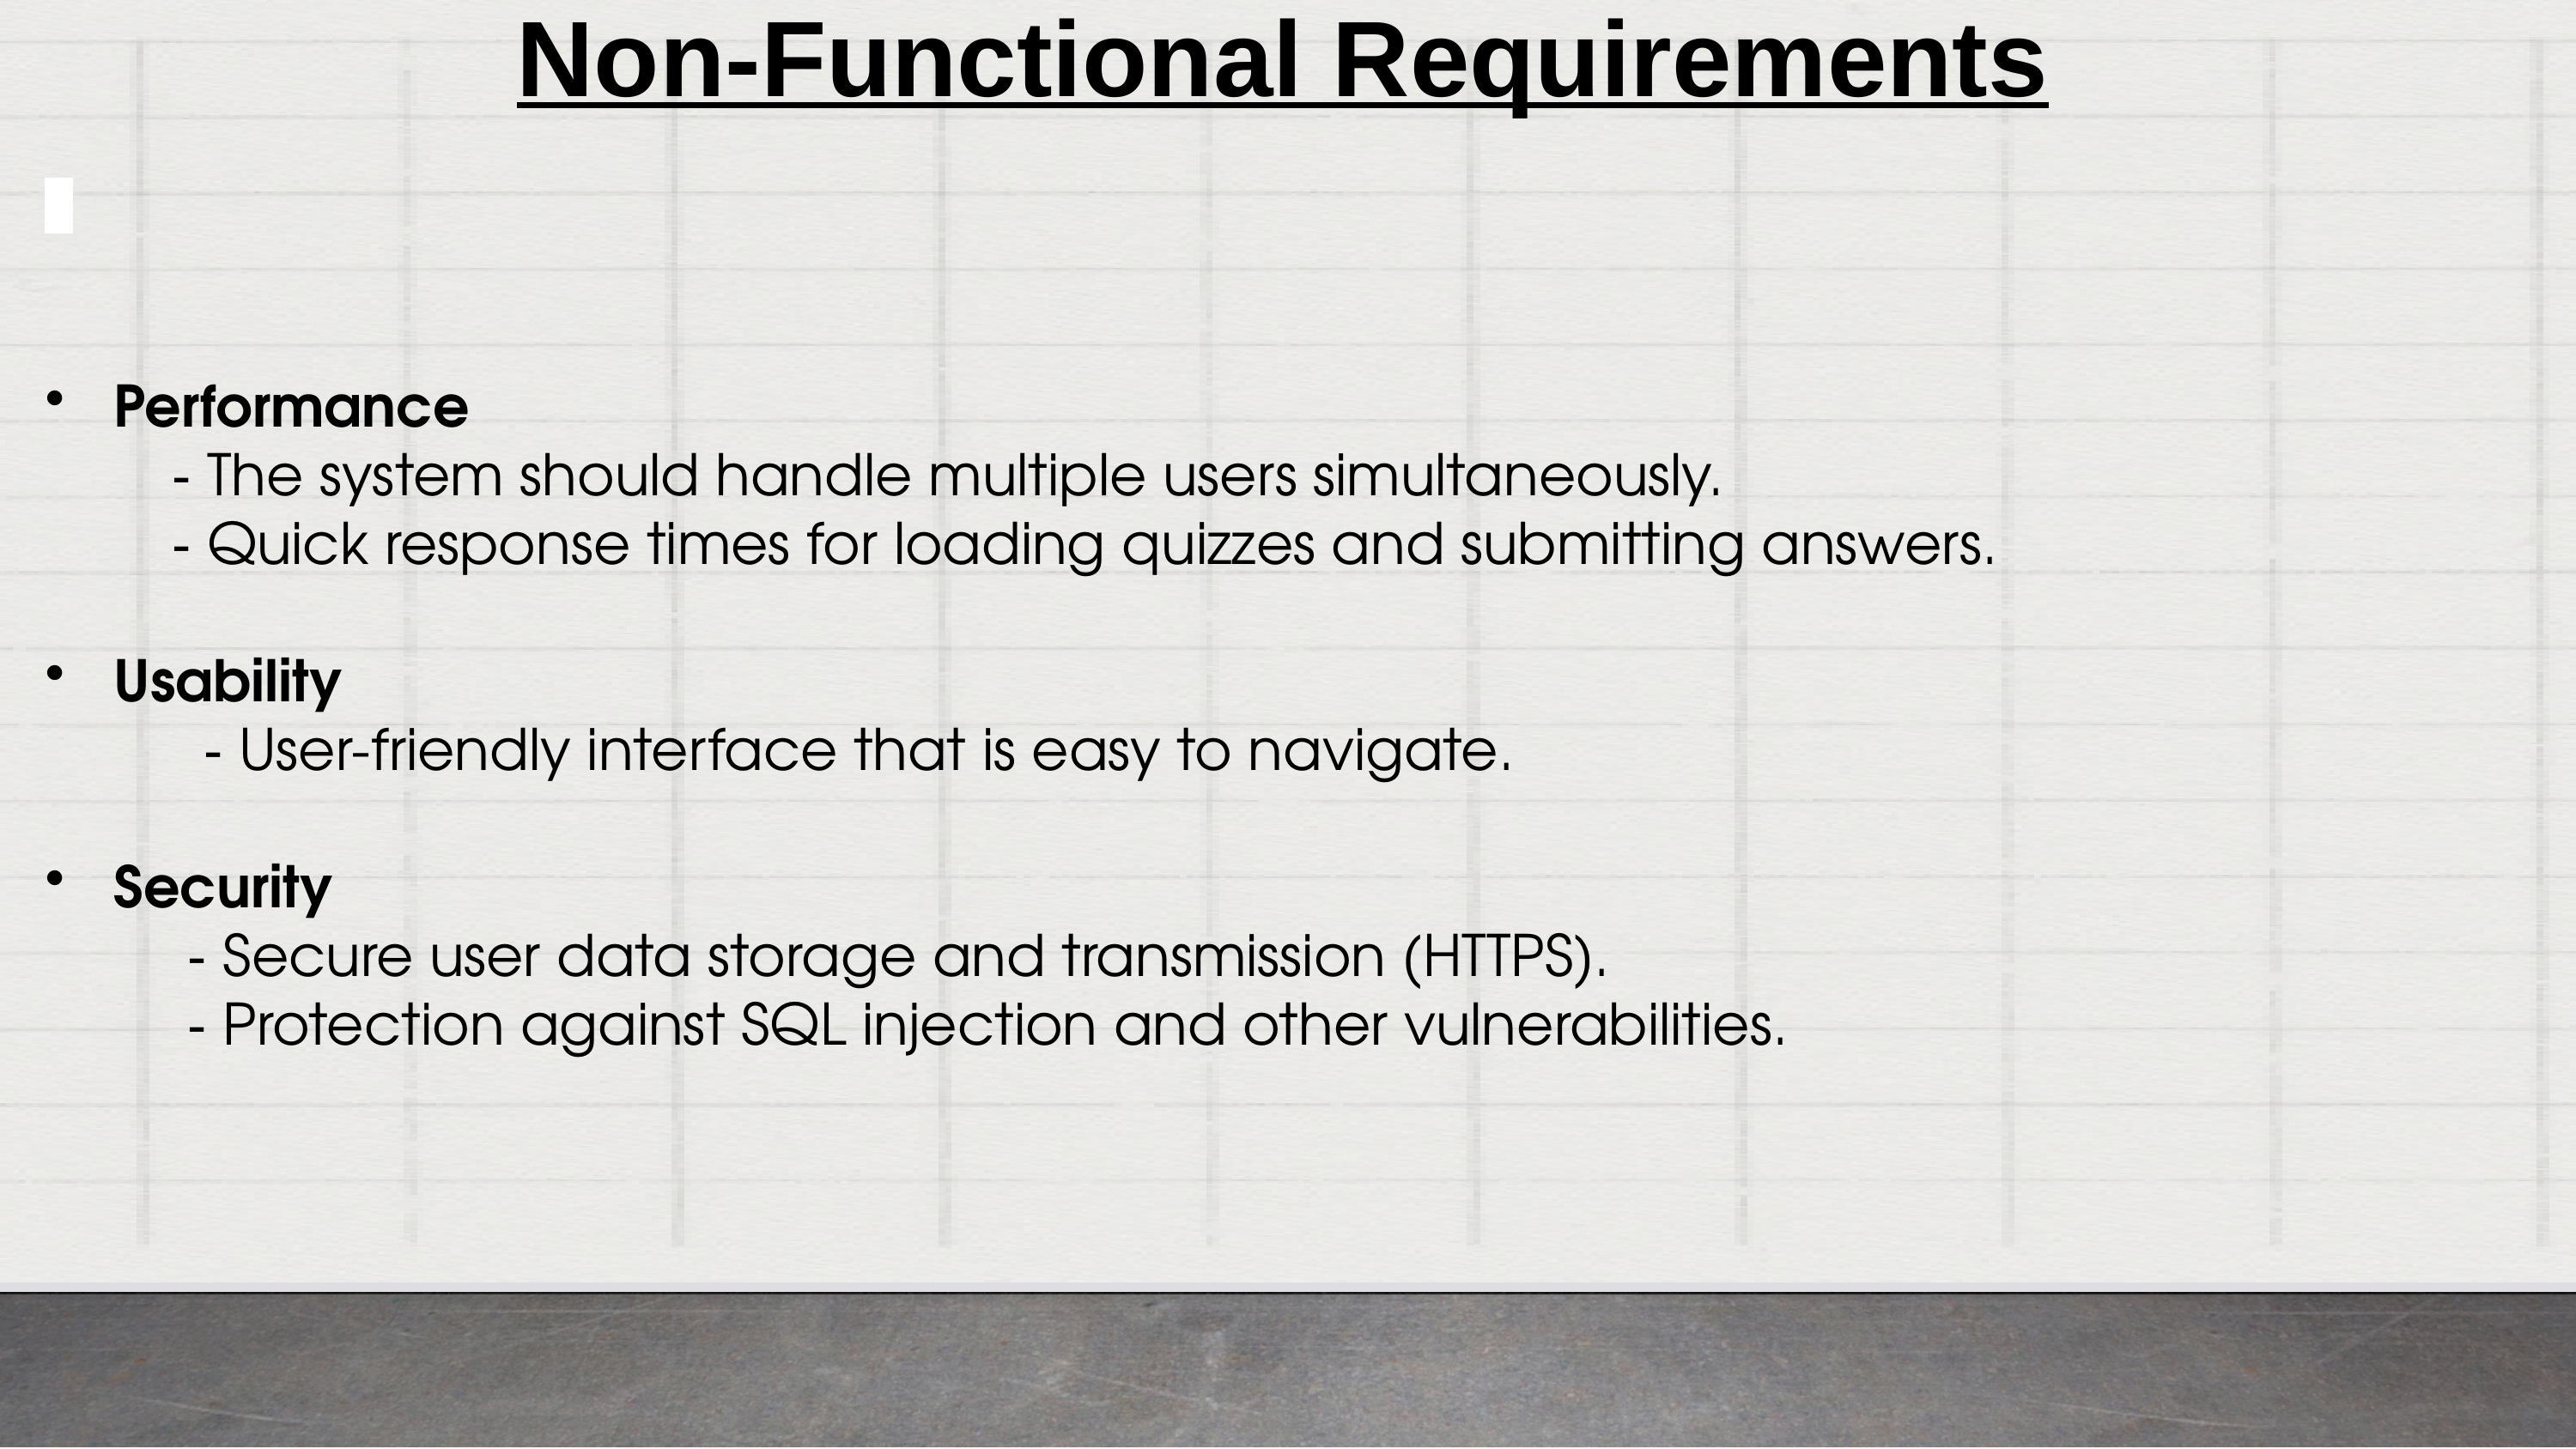

Non-Functional Requirements

# Performance
        - The system should handle multiple users simultaneously.
        - Quick response times for loading quizzes and submitting answers.
   Usability
          - User-friendly interface that is easy to navigate.
   Security
         - Secure user data storage and transmission (HTTPS).
         - Protection against SQL injection and other vulnerabilities.